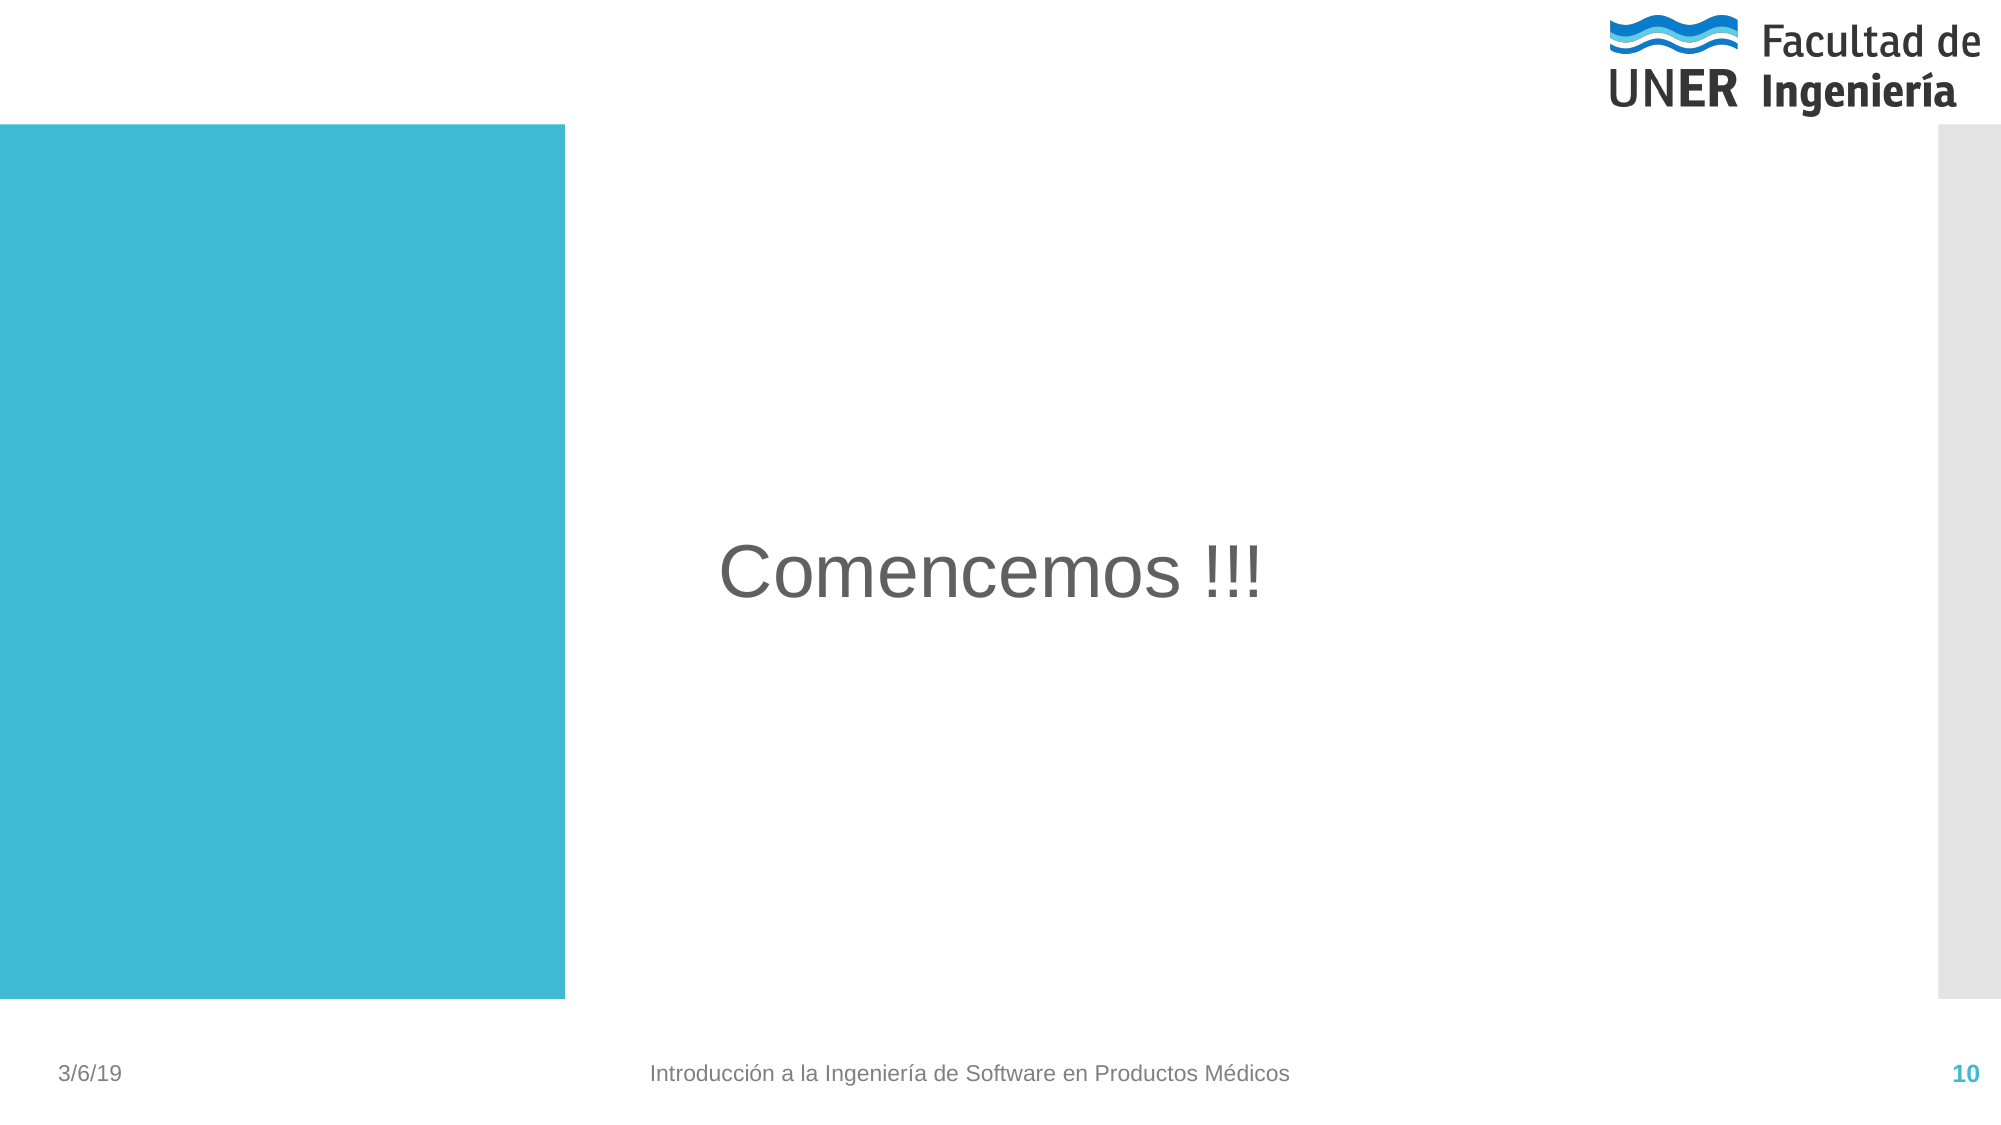

Comencemos !!!
3/6/19
Introducción a la Ingeniería de Software en Productos Médicos
10